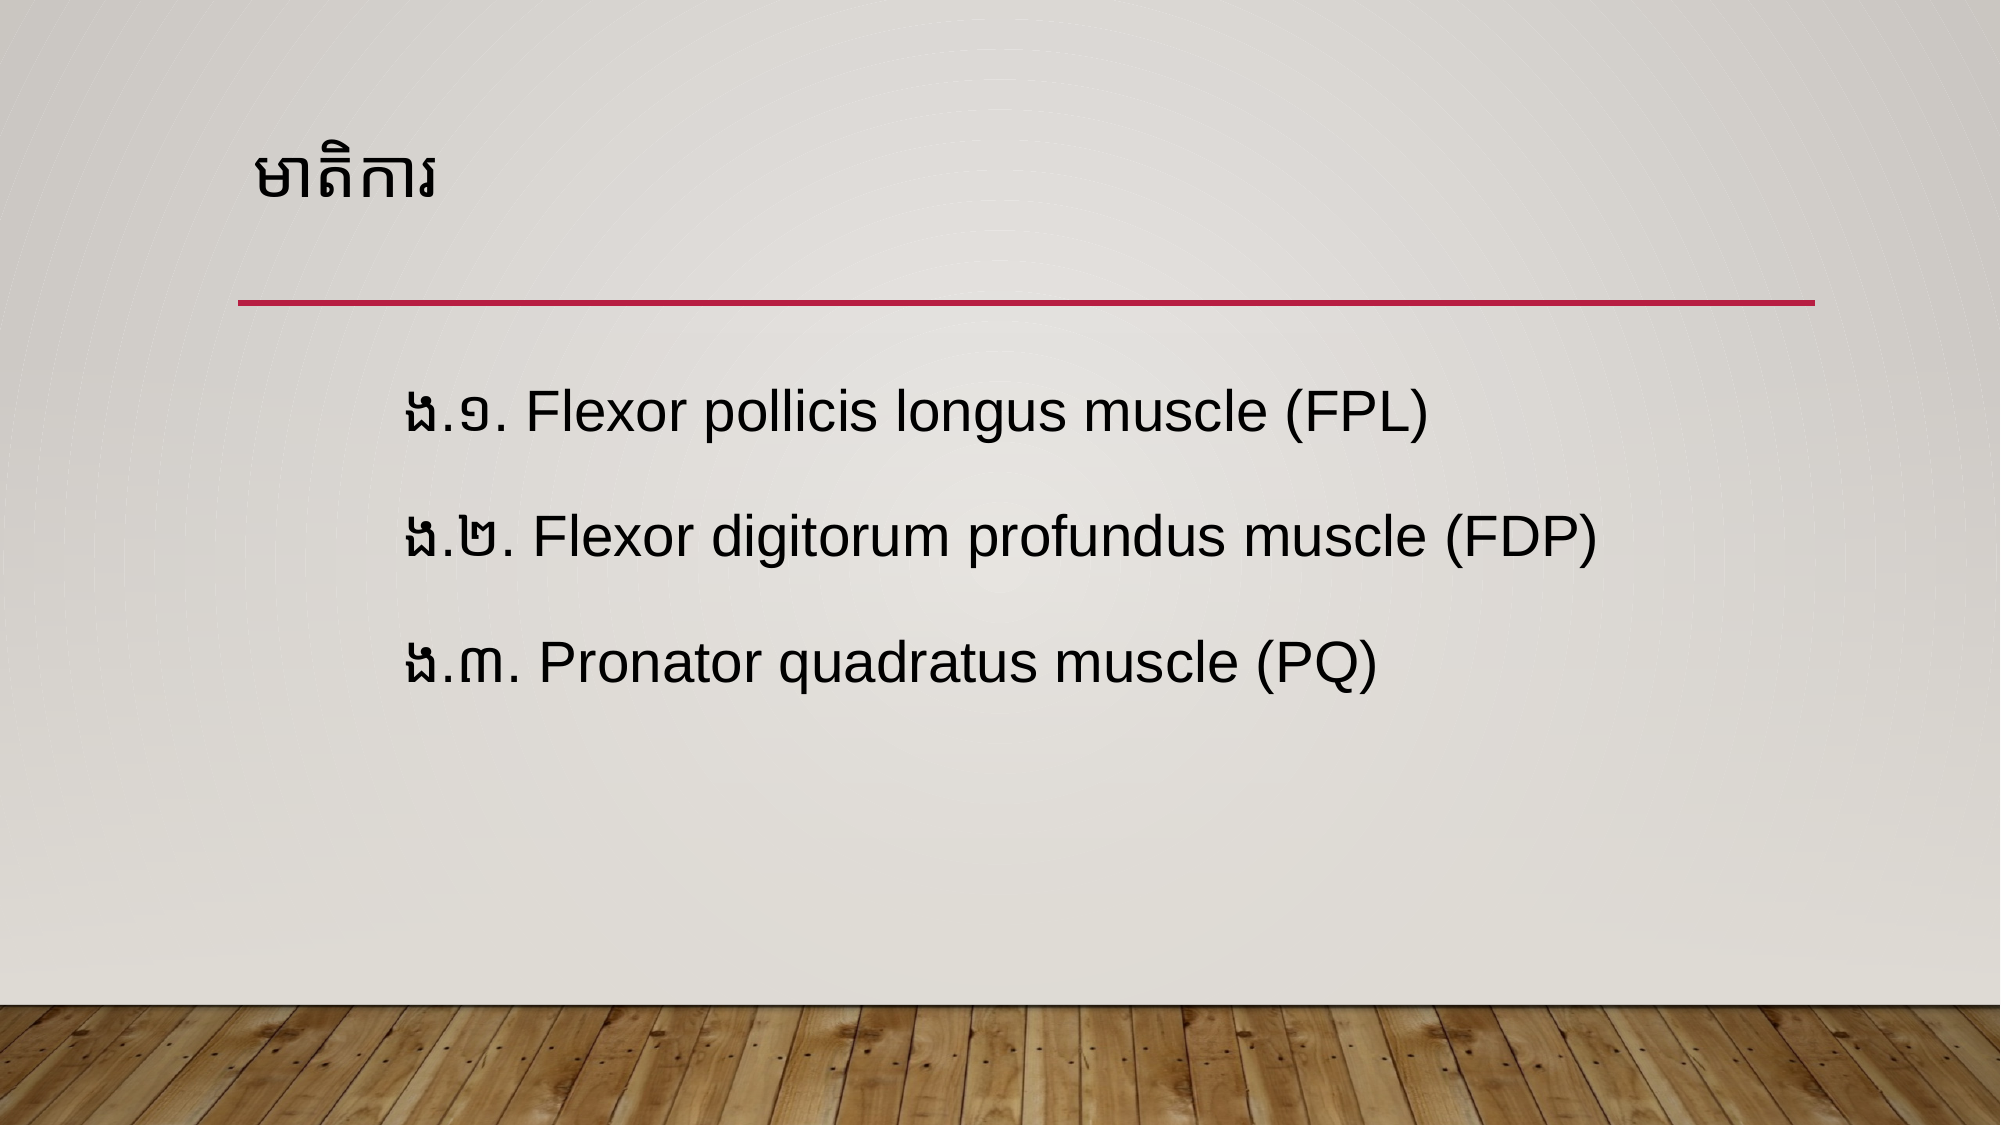

# មាតិការ
	ង.១. Flexor pollicis longus muscle (FPL)
	ង.២. Flexor digitorum profundus muscle (FDP)
	ង.៣. Pronator quadratus muscle (PQ)